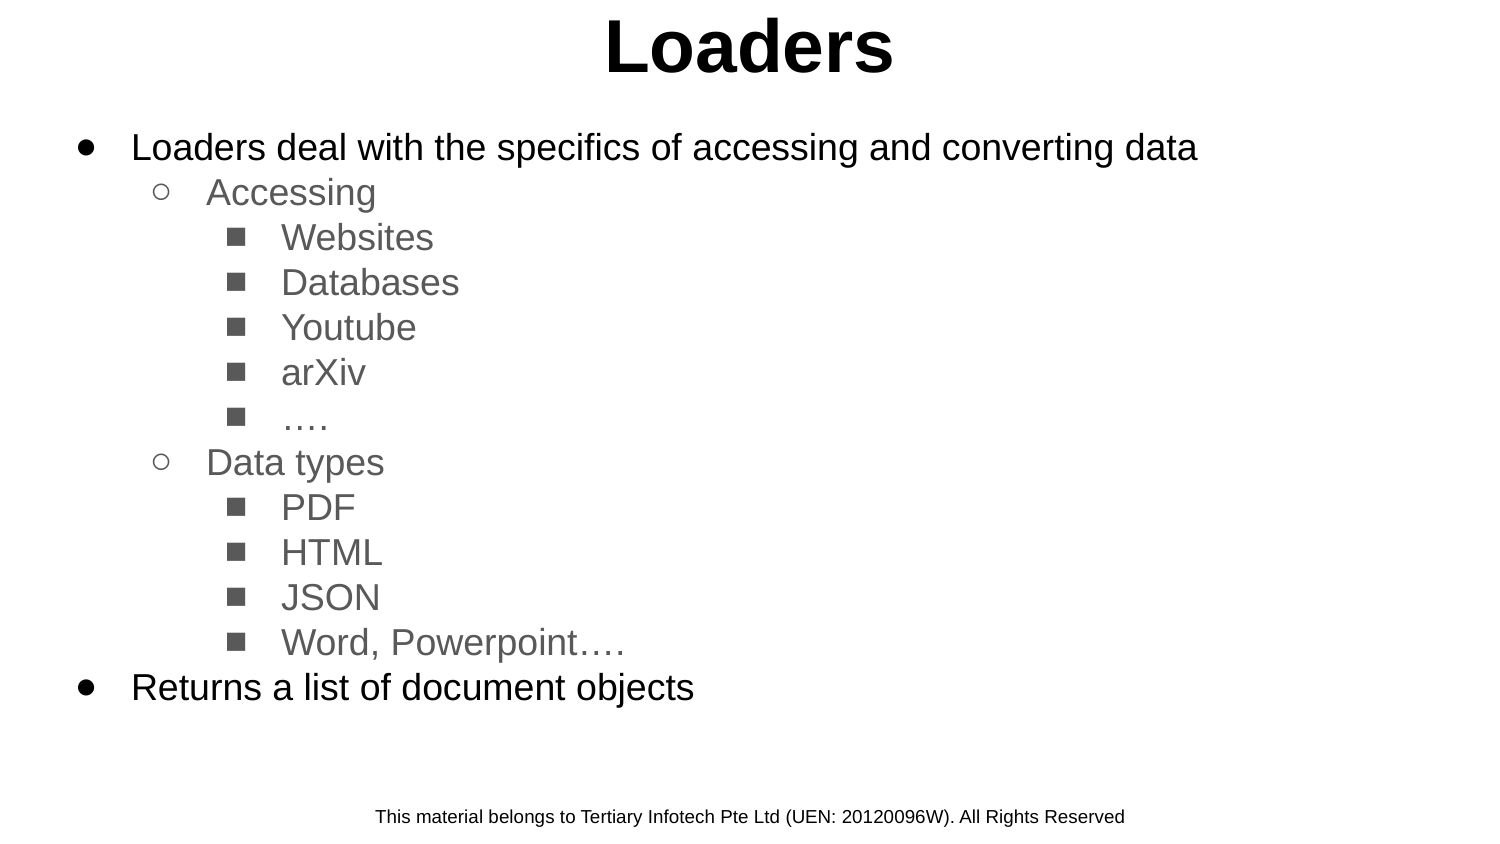

# Loaders
Loaders deal with the specifics of accessing and converting data
Accessing
Websites
Databases
Youtube
arXiv
….
Data types
PDF
HTML
JSON
Word, Powerpoint….
Returns a list of document objects